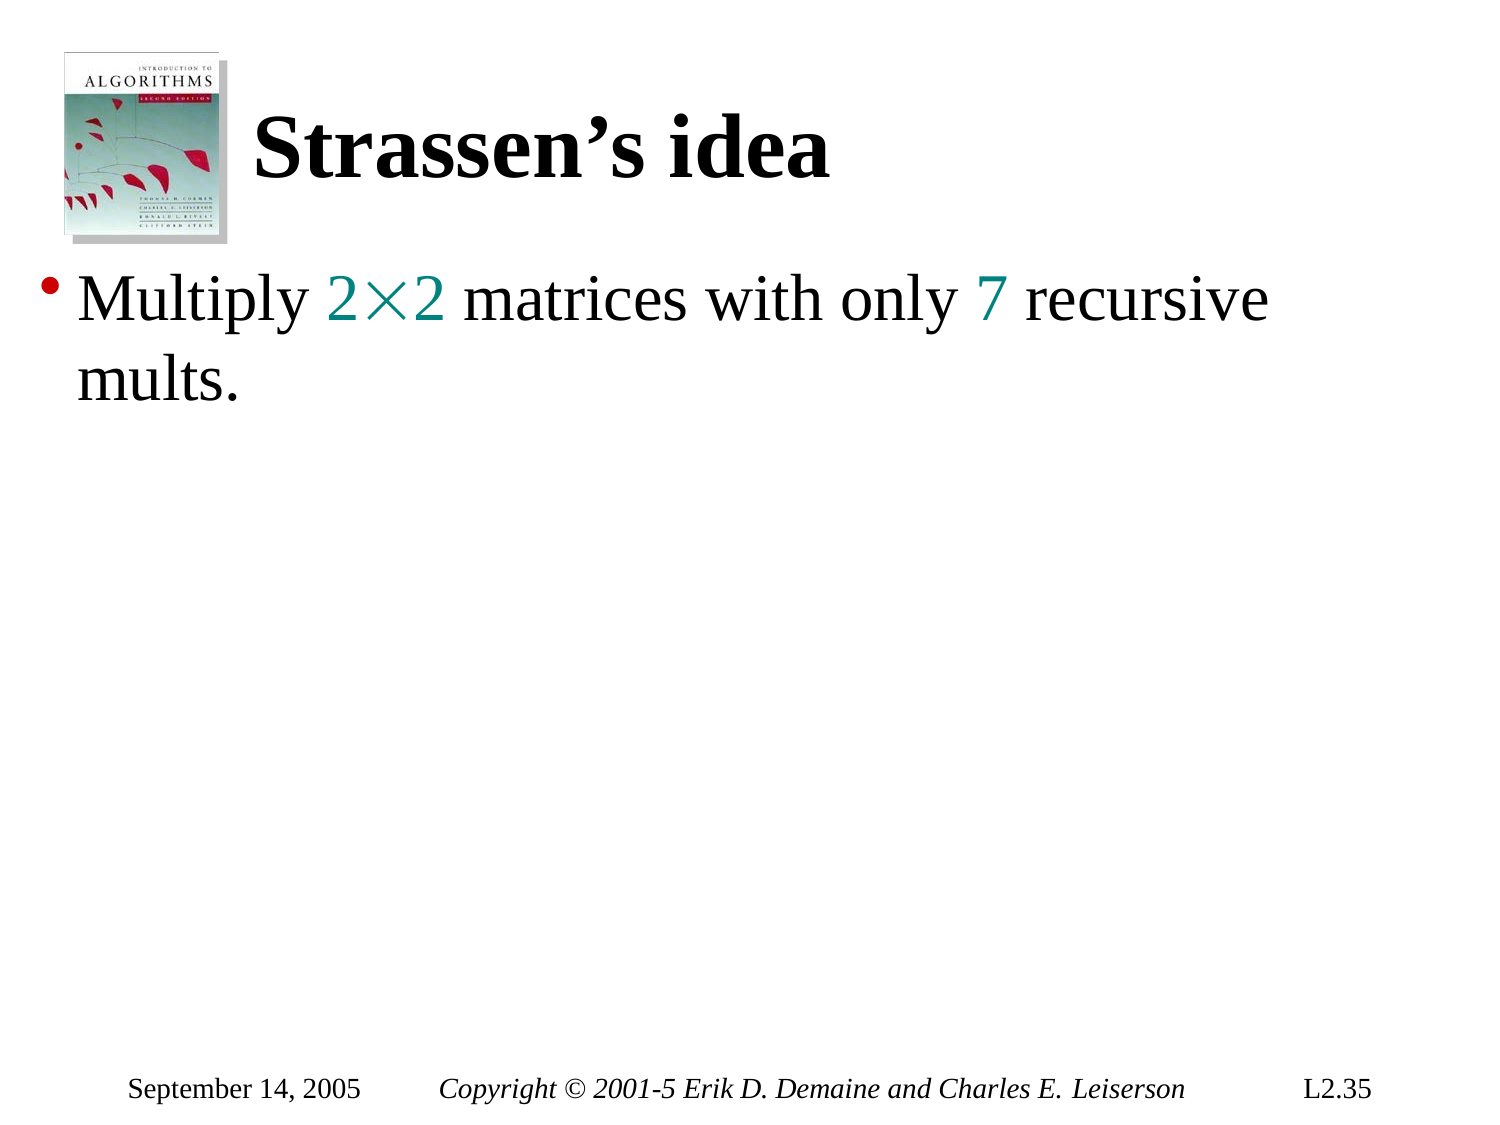

# Strassen’s idea
Multiply 2×2 matrices with only 7 recursive mults.
September 14, 2005
Copyright © 2001-5 Erik D. Demaine and Charles E. Leiserson
L2.35